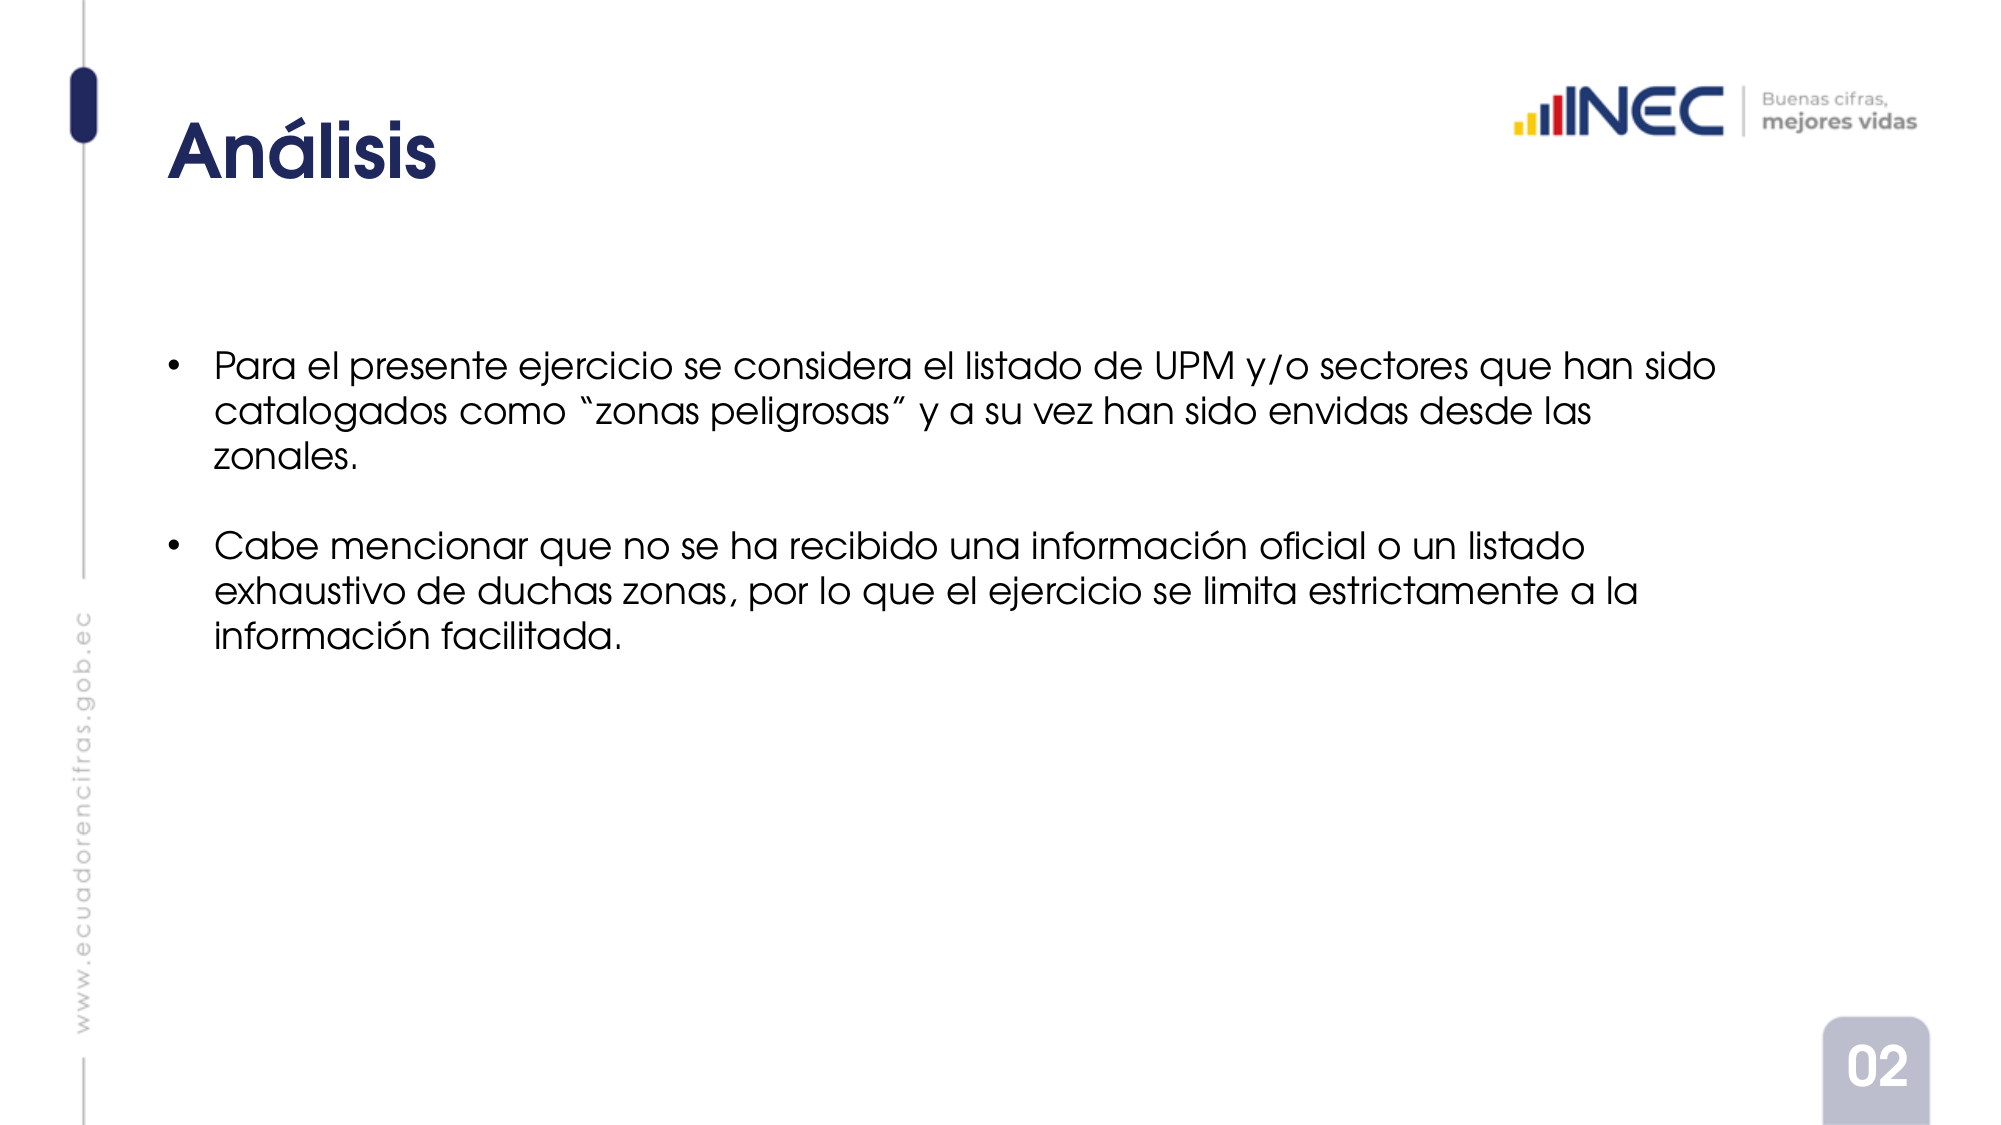

# Análisis
Para el presente ejercicio se considera el listado de UPM y/o sectores que han sido catalogados como “zonas peligrosas” y a su vez han sido envidas desde las zonales.

Cabe mencionar que no se ha recibido una información oficial o un listado exhaustivo de duchas zonas, por lo que el ejercicio se limita estrictamente a la información facilitada.
02